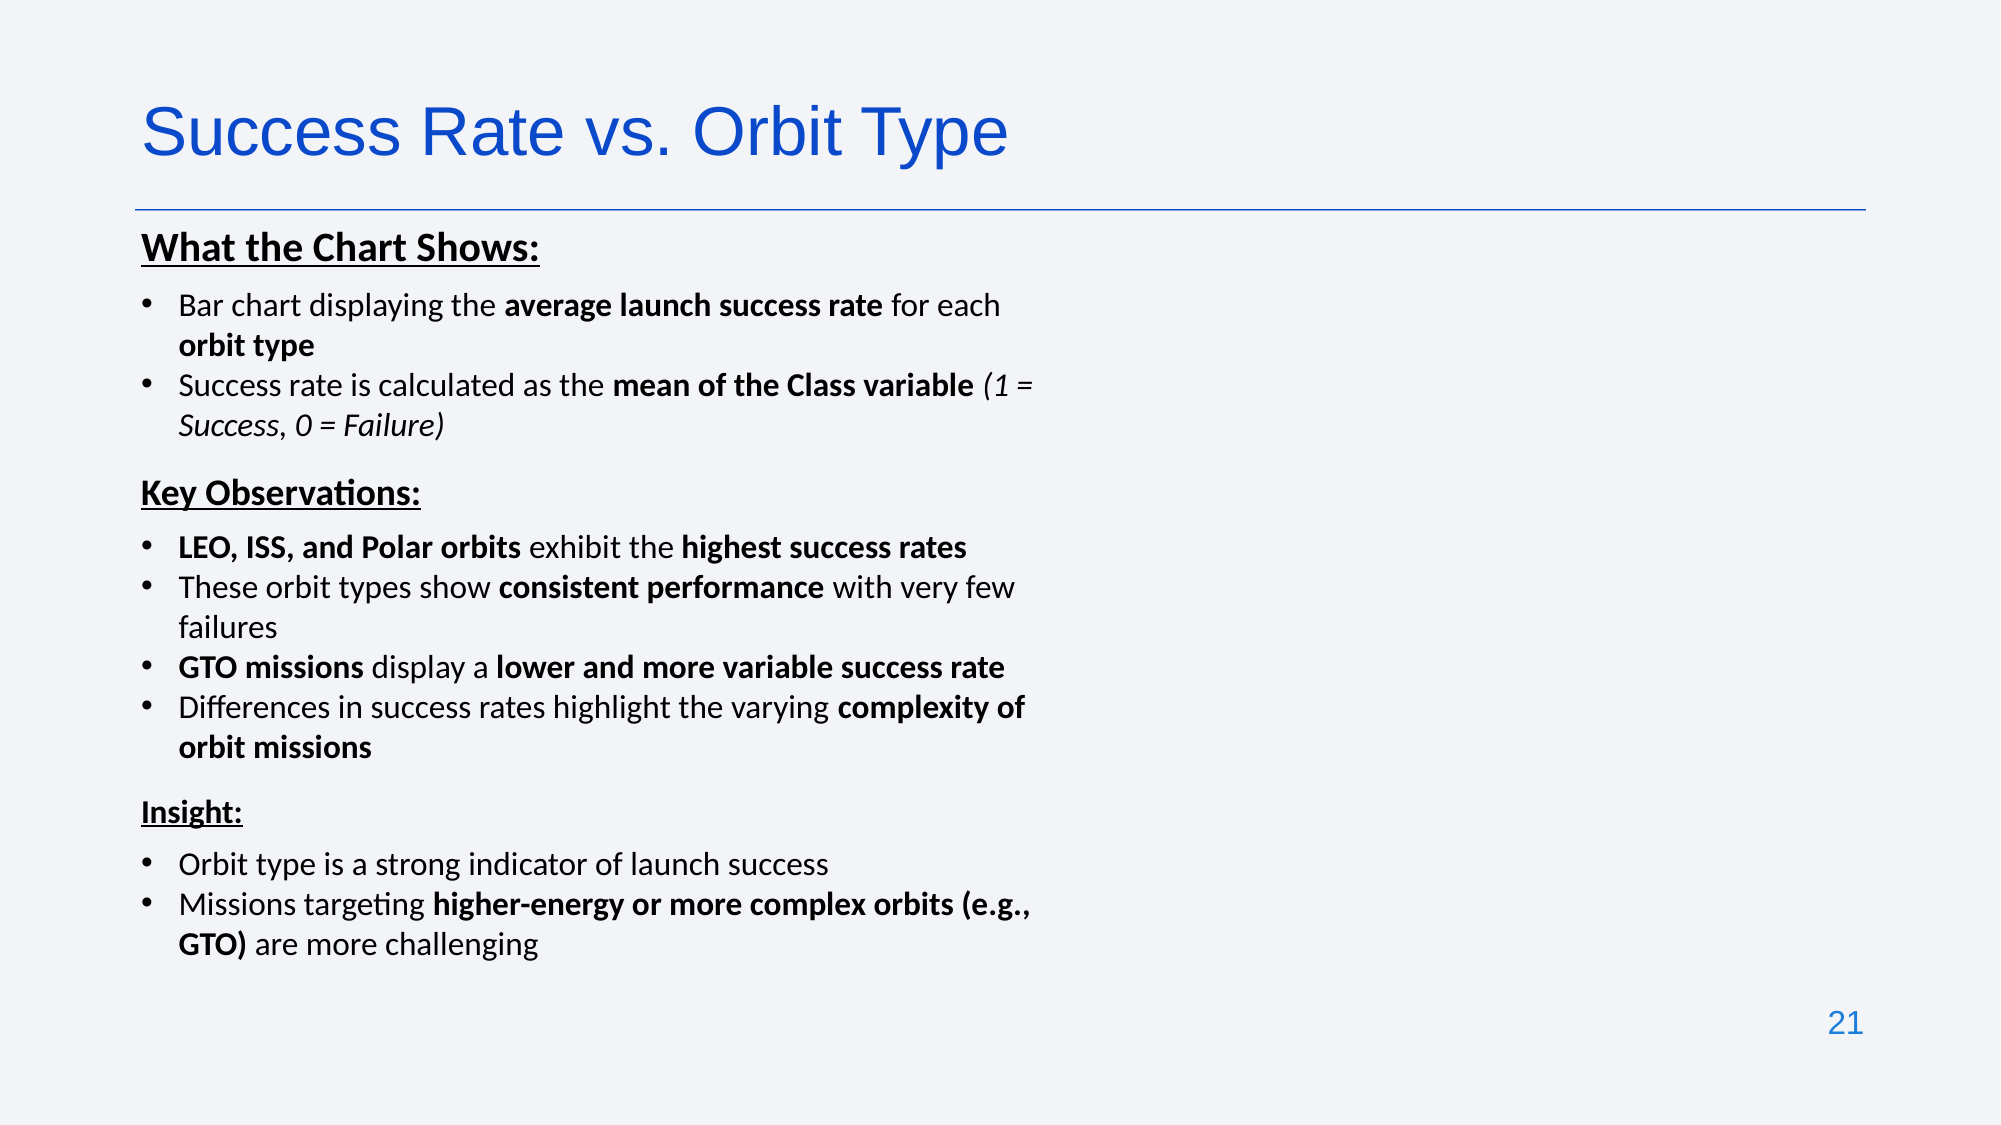

Success Rate vs. Orbit Type
What the Chart Shows:
Bar chart displaying the average launch success rate for each orbit type
Success rate is calculated as the mean of the Class variable (1 = Success, 0 = Failure)
Key Observations:
LEO, ISS, and Polar orbits exhibit the highest success rates
These orbit types show consistent performance with very few failures
GTO missions display a lower and more variable success rate
Differences in success rates highlight the varying complexity of orbit missions
Insight:
Orbit type is a strong indicator of launch success
Missions targeting higher-energy or more complex orbits (e.g., GTO) are more challenging
21